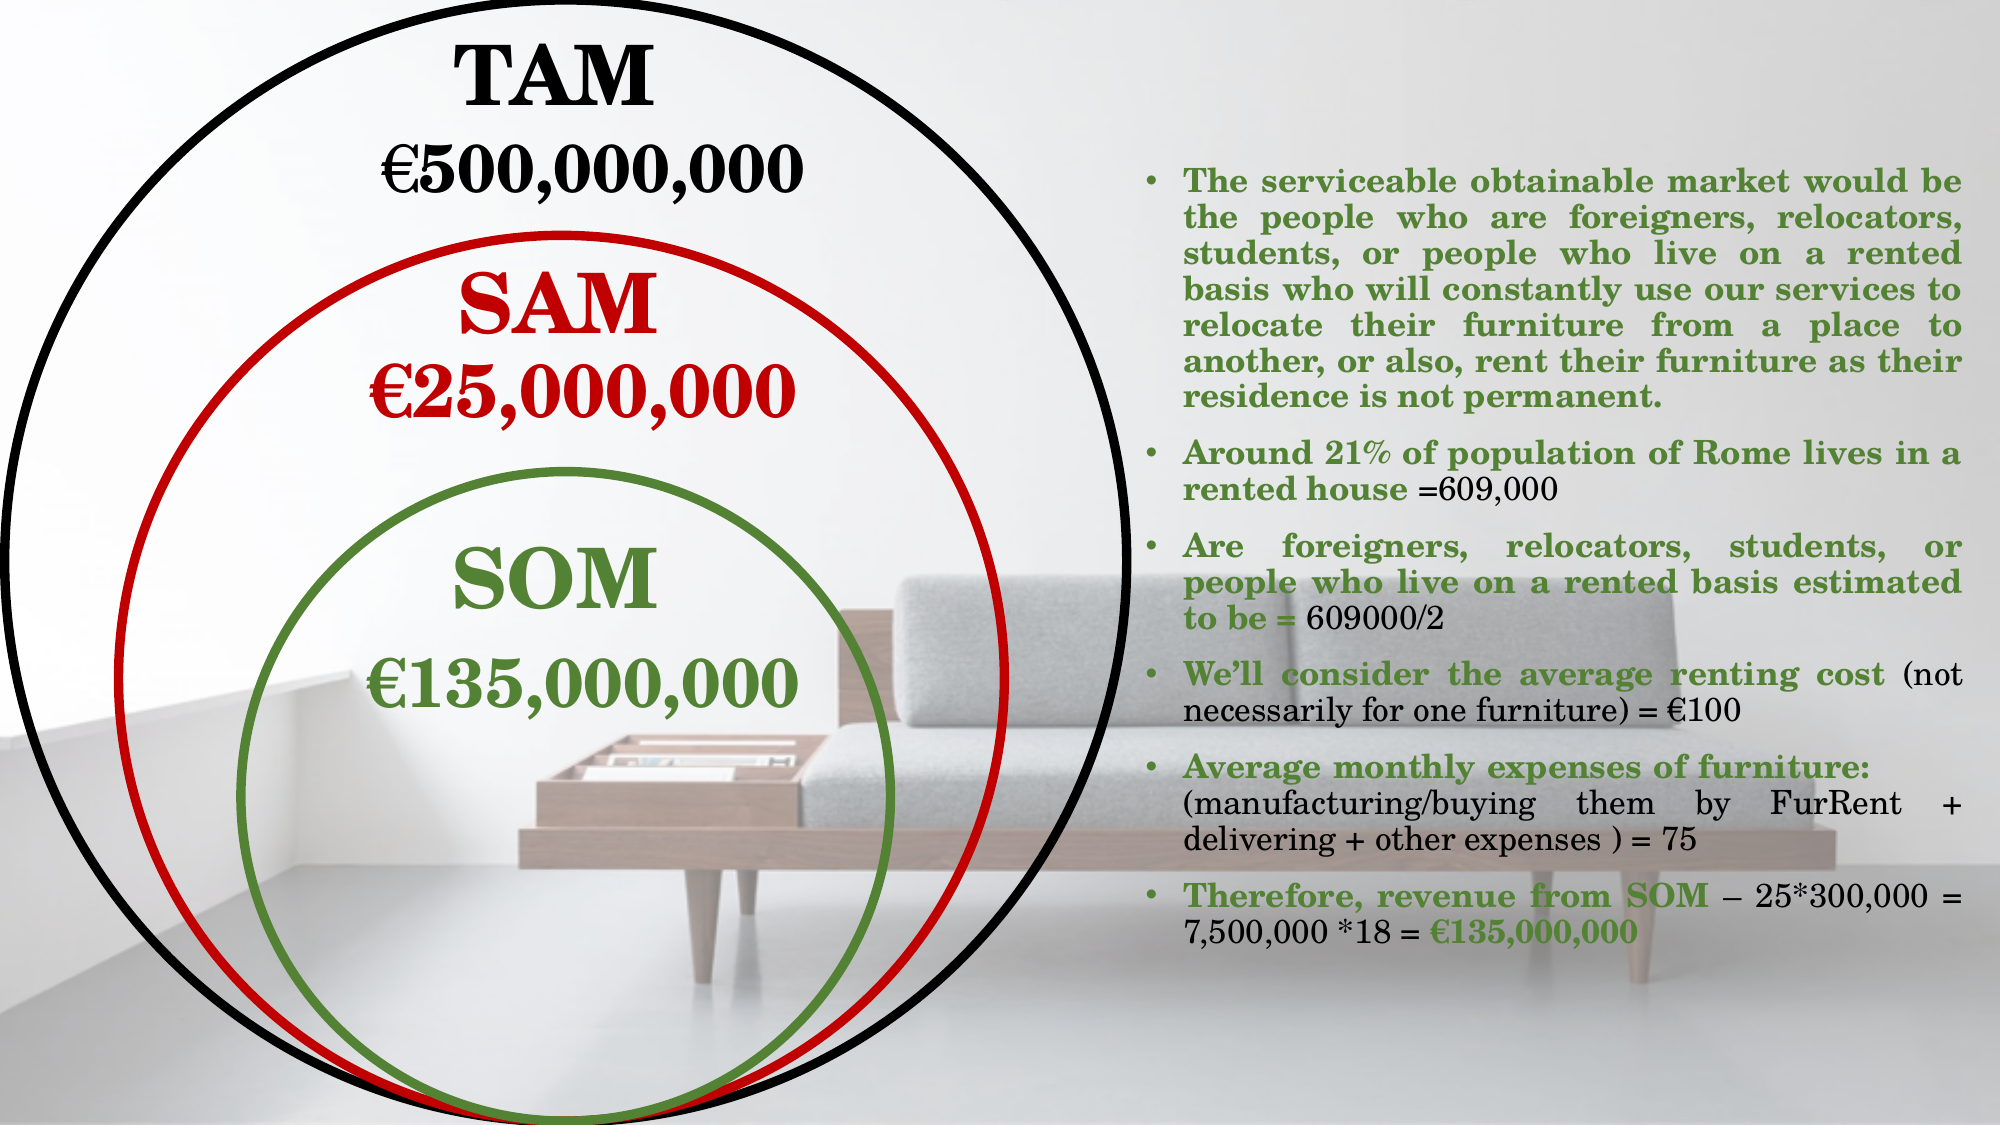

# TAM
 €500,000,000
The serviceable obtainable market would be the people who are foreigners, relocators, students, or people who live on a rented basis who will constantly use our services to relocate their furniture from a place to another, or also, rent their furniture as their residence is not permanent.
Around 21% of population of Rome lives in a rented house =609,000
Are foreigners, relocators, students, or people who live on a rented basis estimated to be = 609000/2
We’ll consider the average renting cost (not necessarily for one furniture) = €100
Average monthly expenses of furniture:         (manufacturing/buying them by FurRent + delivering + other expenses ) = 75
Therefore, revenue from SOM – 25*300,000 = 7,500,000 *18 = €135,000,000
SAM

€25,000,000

SOM
€135,000,000